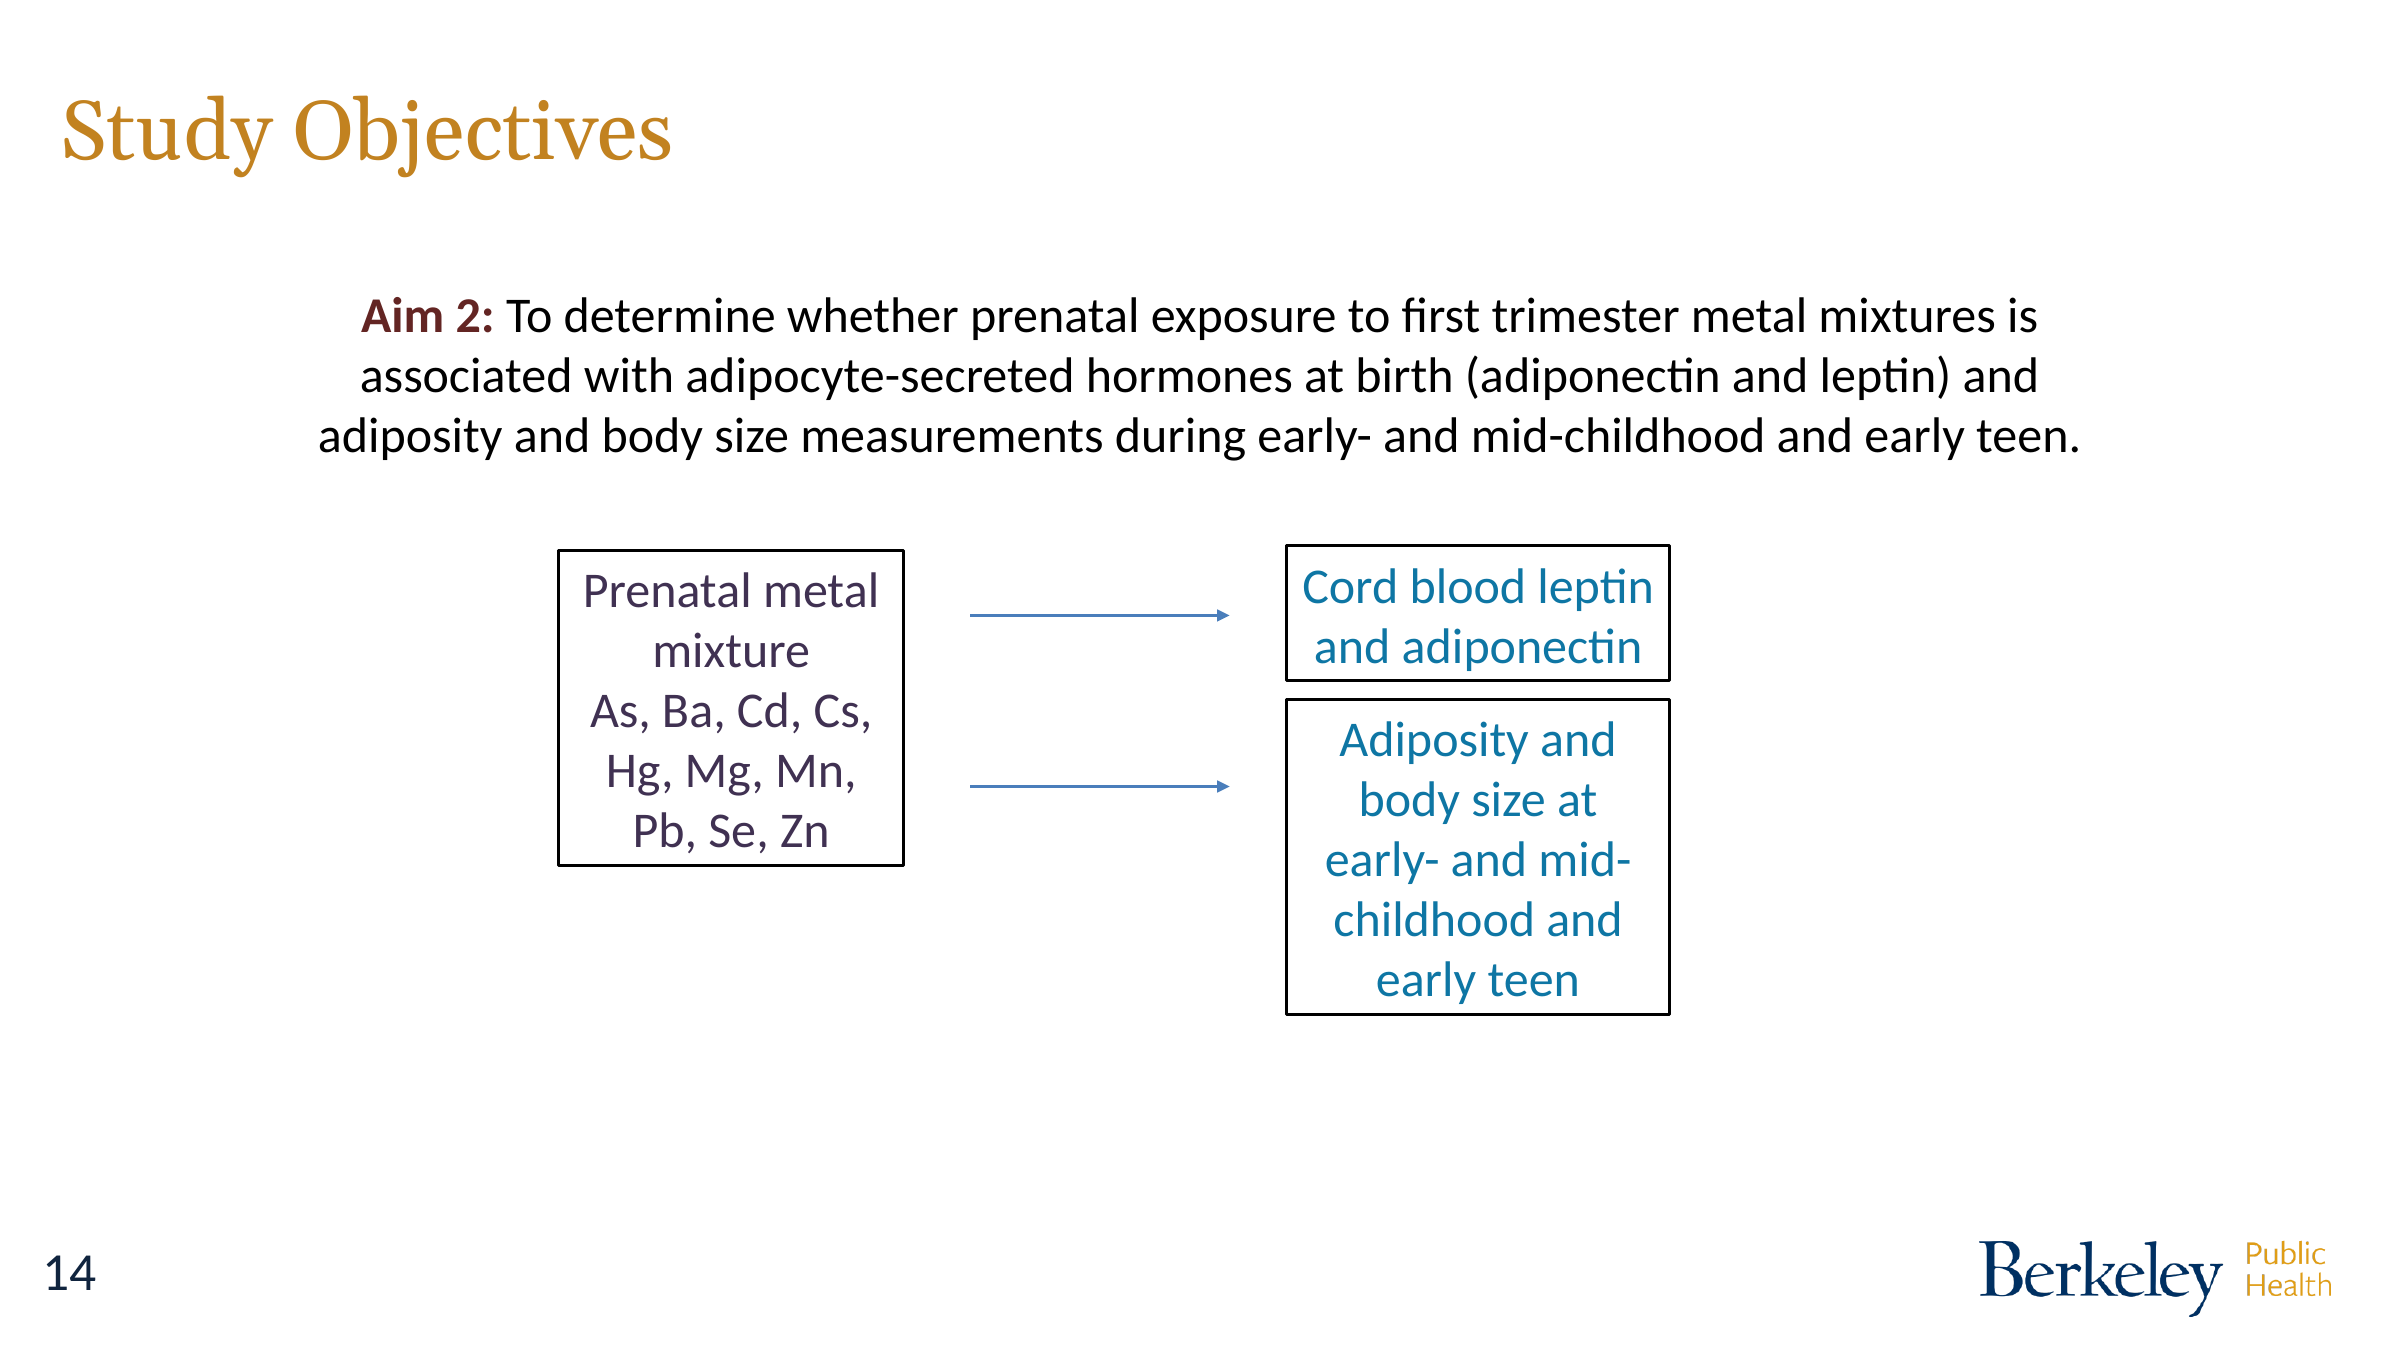

# Study Objectives
Aim 2: To determine whether prenatal exposure to first trimester metal mixtures is associated with adipocyte-secreted hormones at birth (adiponectin and leptin) and adiposity and body size measurements during early- and mid-childhood and early teen.

Cord blood leptin and adiponectin
Adiposity and body size at early- and mid-childhood and early teen
Prenatal metal mixture
As, Ba, Cd, Cs, Hg, Mg, Mn, Pb, Se, Zn
14